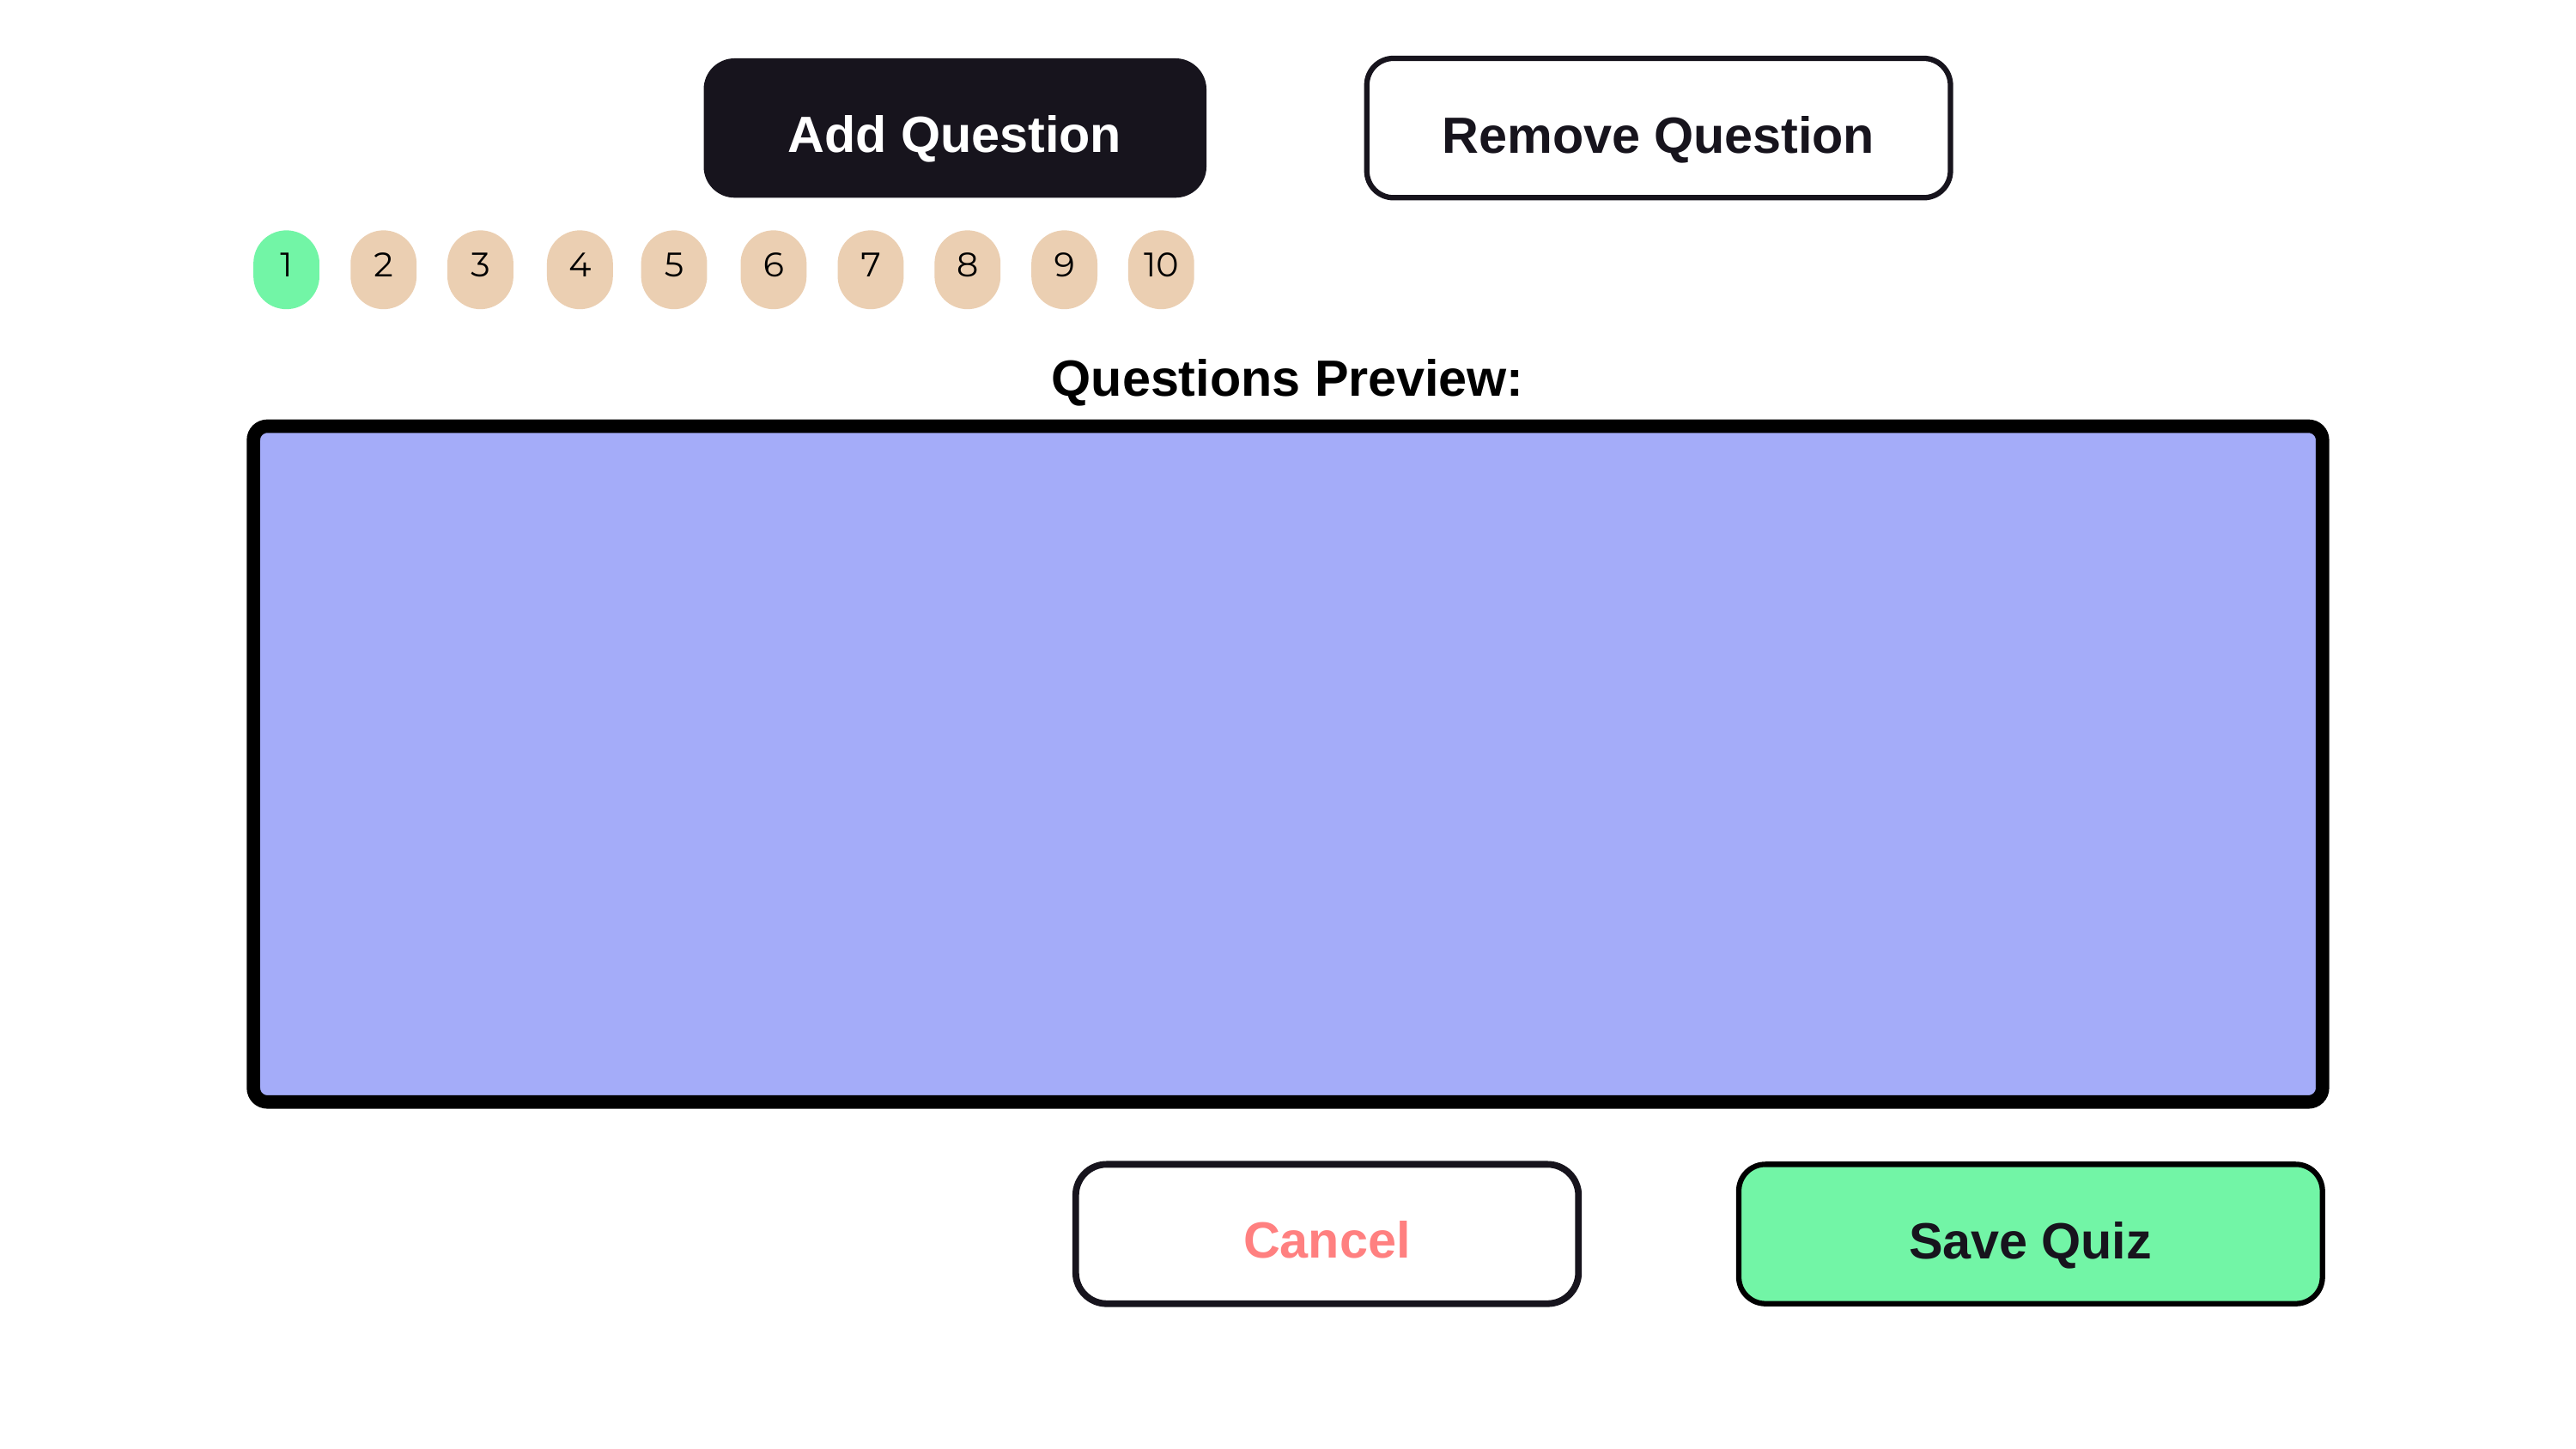

Add Question
Remove Question

1

2

3

4

5

6

7

8

9

10
Questions Preview:

Cancel
Save Quiz